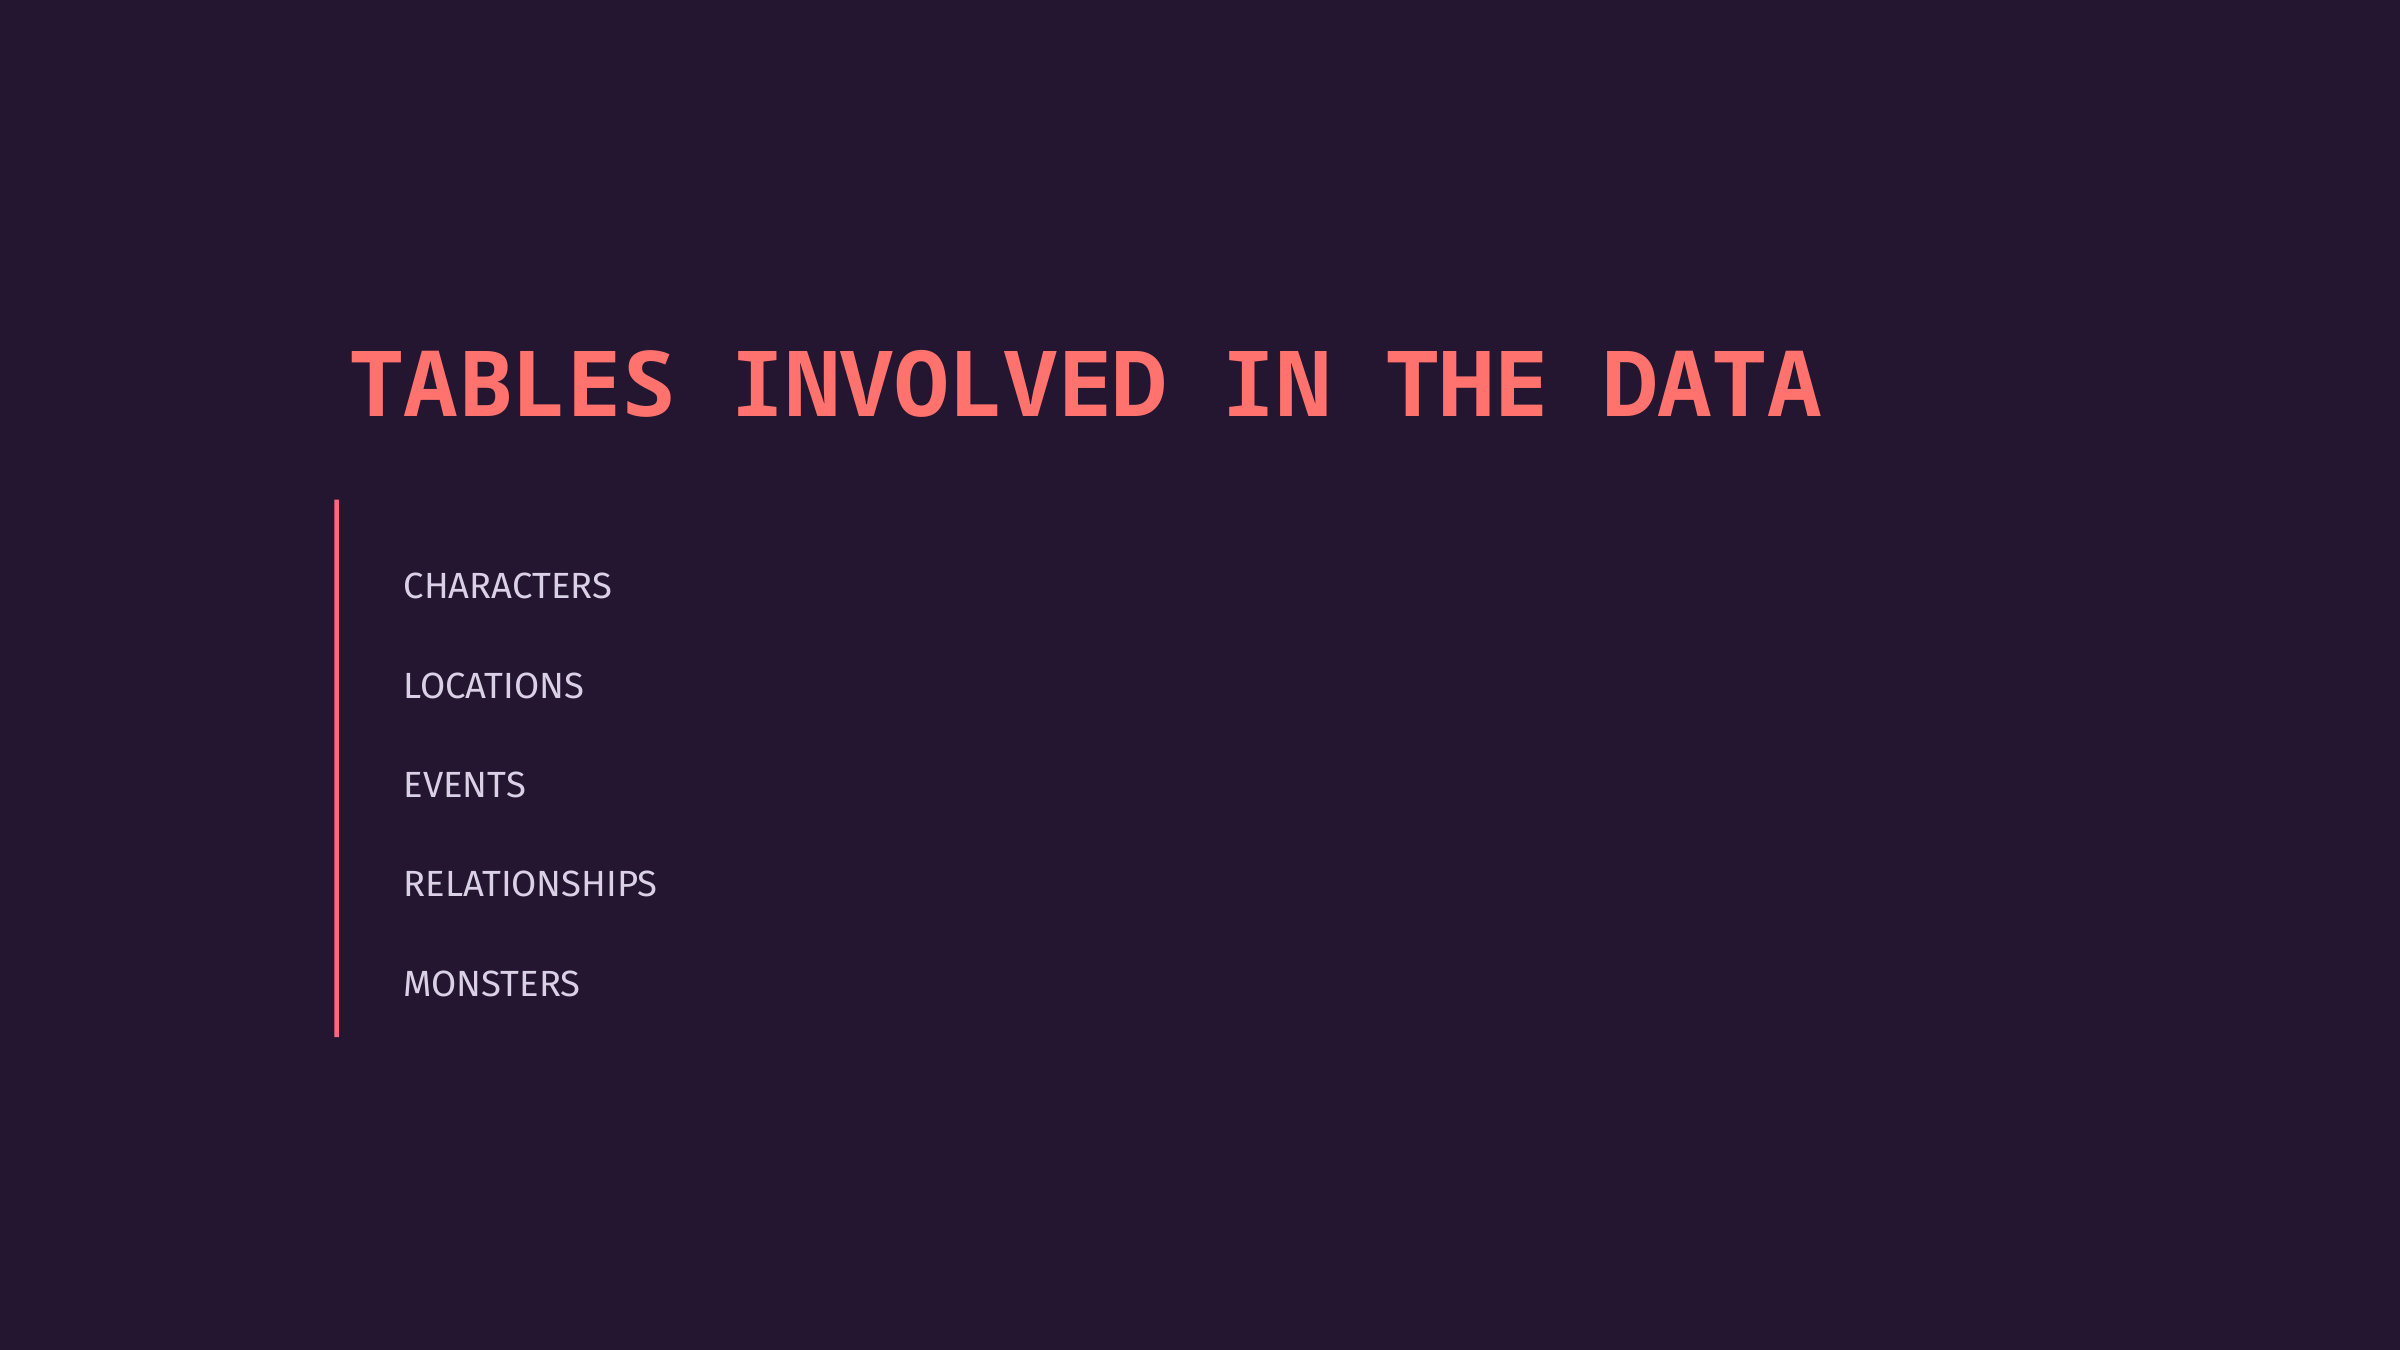

TABLES INVOLVED IN THE DATA

CHARACTERS
LOCATIONS
EVENTS
RELATIONSHIPS
MONSTERS